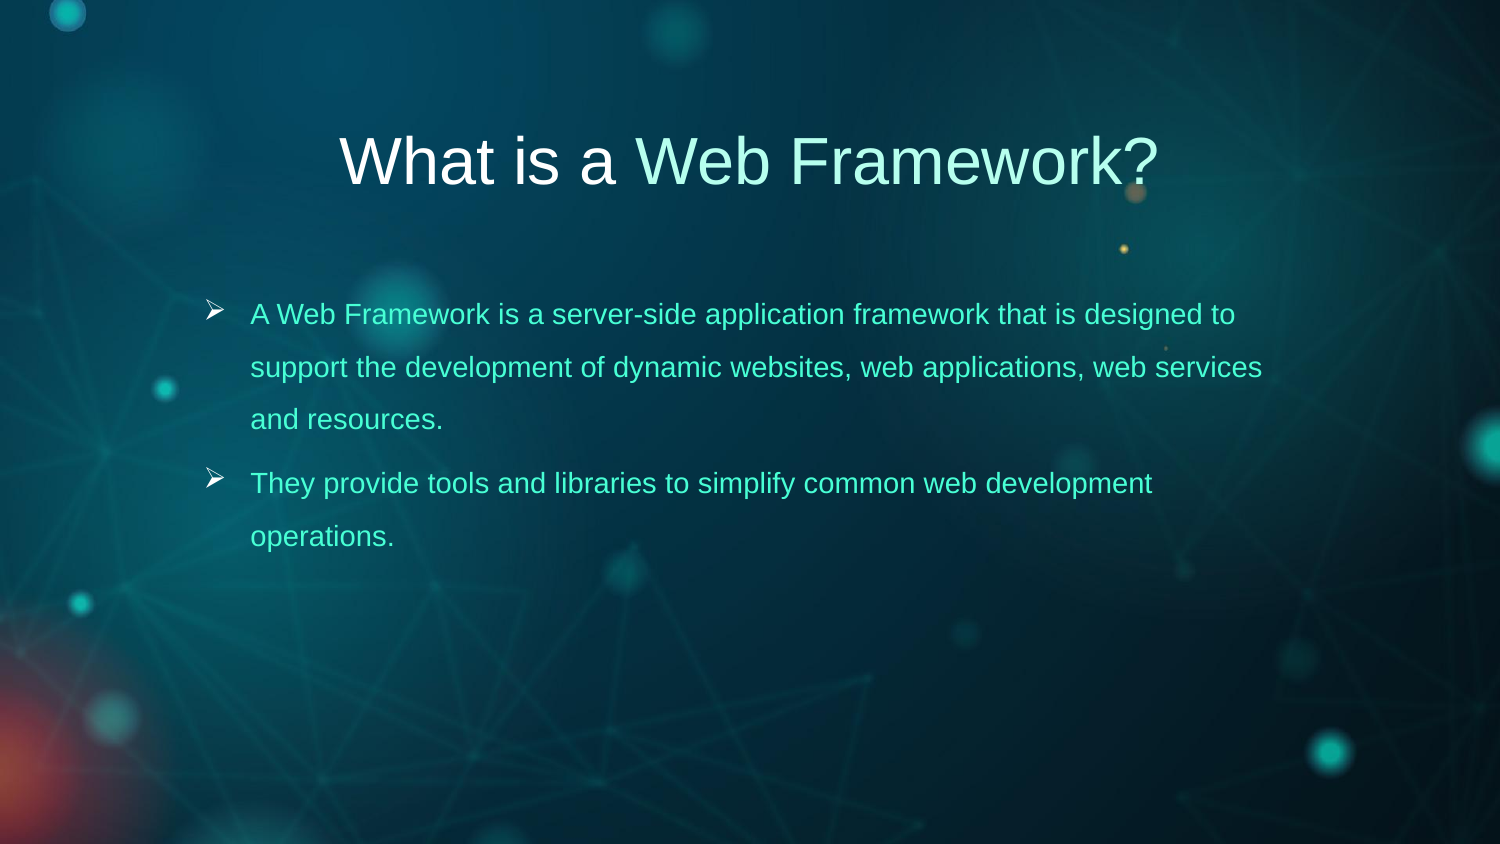

# What is a Web Framework?
A Web Framework is a server-side application framework that is designed to support the development of dynamic websites, web applications, web services and resources.

They provide tools and libraries to simplify common web development operations.